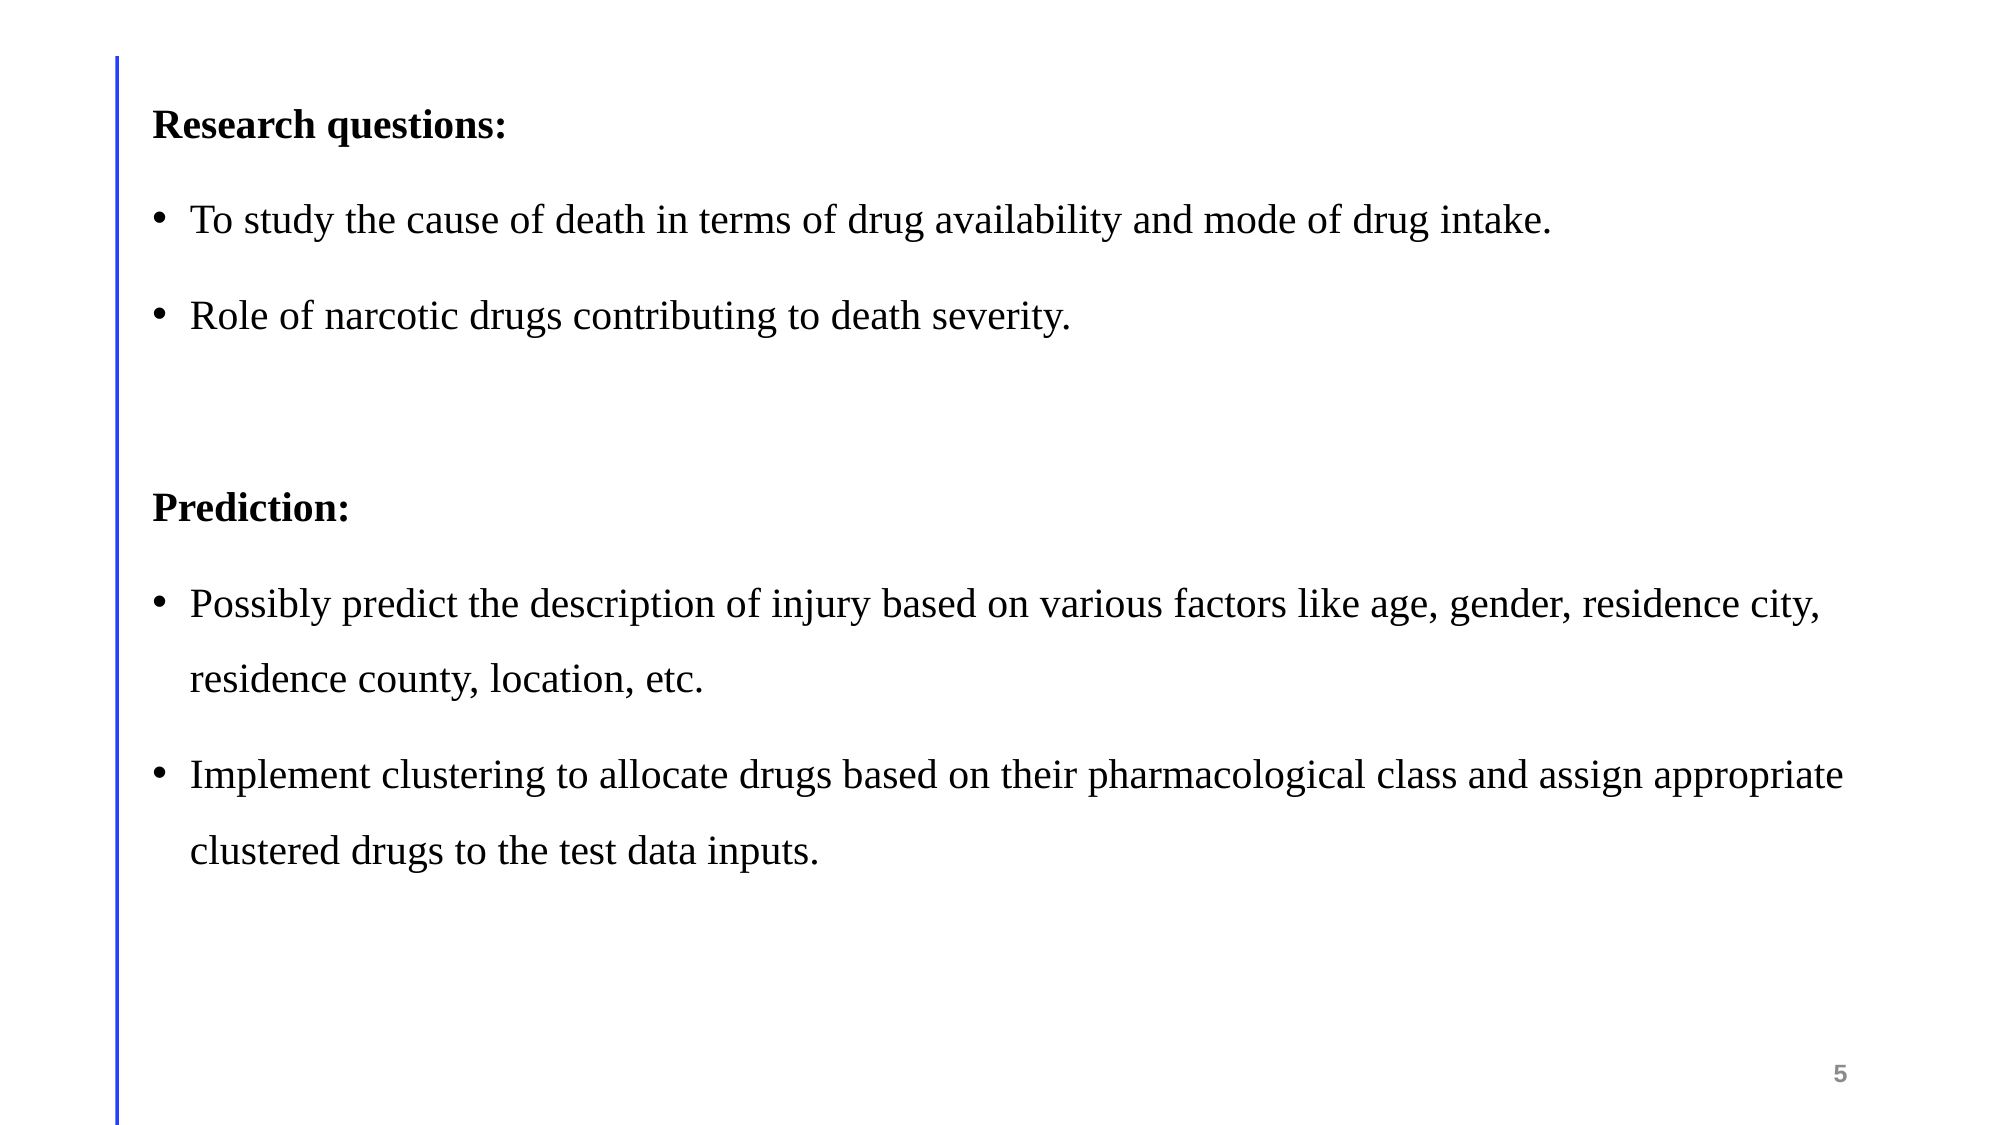

Research questions:
To study the cause of death in terms of drug availability and mode of drug intake.
Role of narcotic drugs contributing to death severity.

Prediction:
Possibly predict the description of injury based on various factors like age, gender, residence city, residence county, location, etc.
Implement clustering to allocate drugs based on their pharmacological class and assign appropriate clustered drugs to the test data inputs.

5